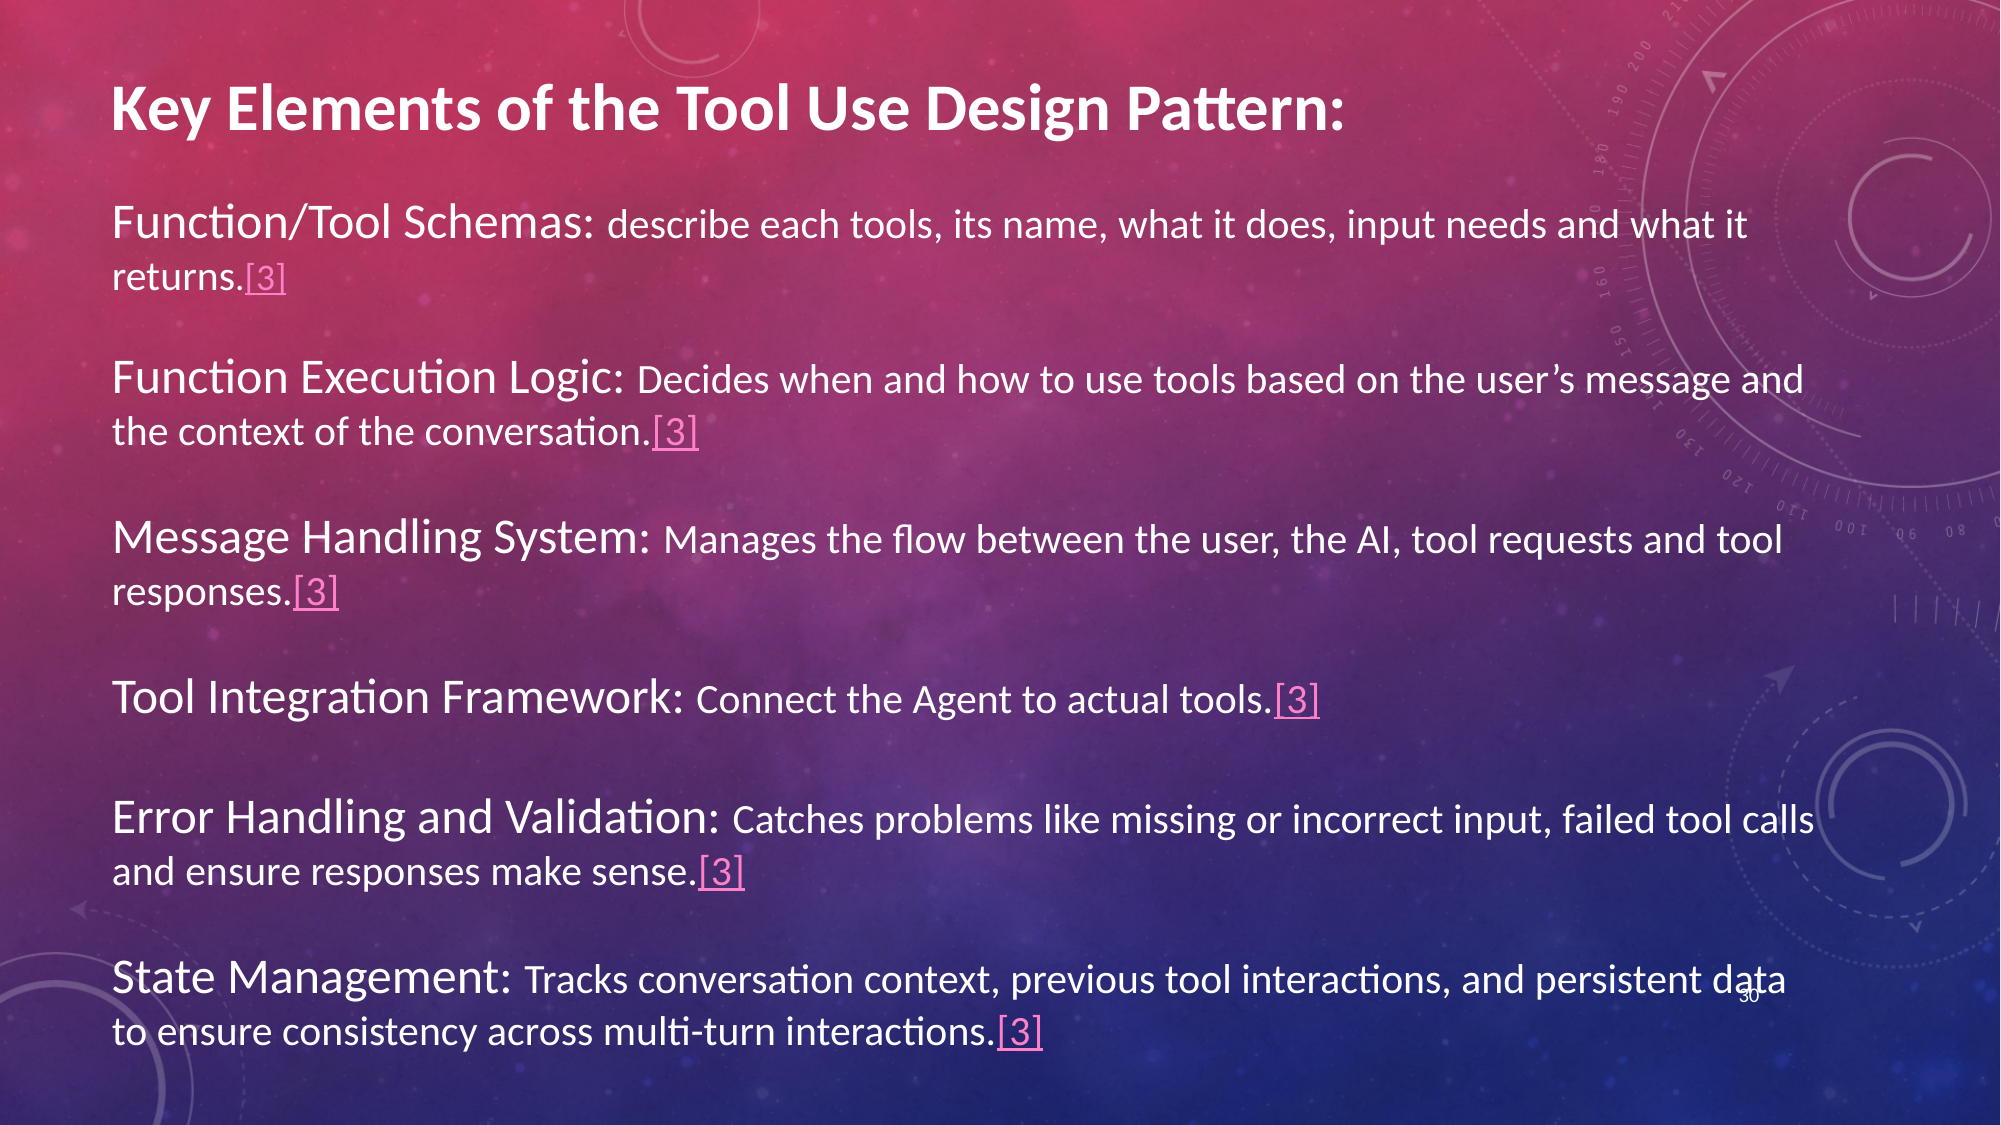

Key Elements of the Tool Use Design Pattern:

Function/Tool Schemas: describe each tools, its name, what it does, input needs and what it returns.[3]

Function Execution Logic: Decides when and how to use tools based on the user’s message and the context of the conversation.[3]

Message Handling System: Manages the flow between the user, the AI, tool requests and tool responses.[3]

Tool Integration Framework: Connect the Agent to actual tools.[3]

Error Handling and Validation: Catches problems like missing or incorrect input, failed tool calls and ensure responses make sense.[3]

State Management: Tracks conversation context, previous tool interactions, and persistent data to ensure consistency across multi-turn interactions.[3]

30